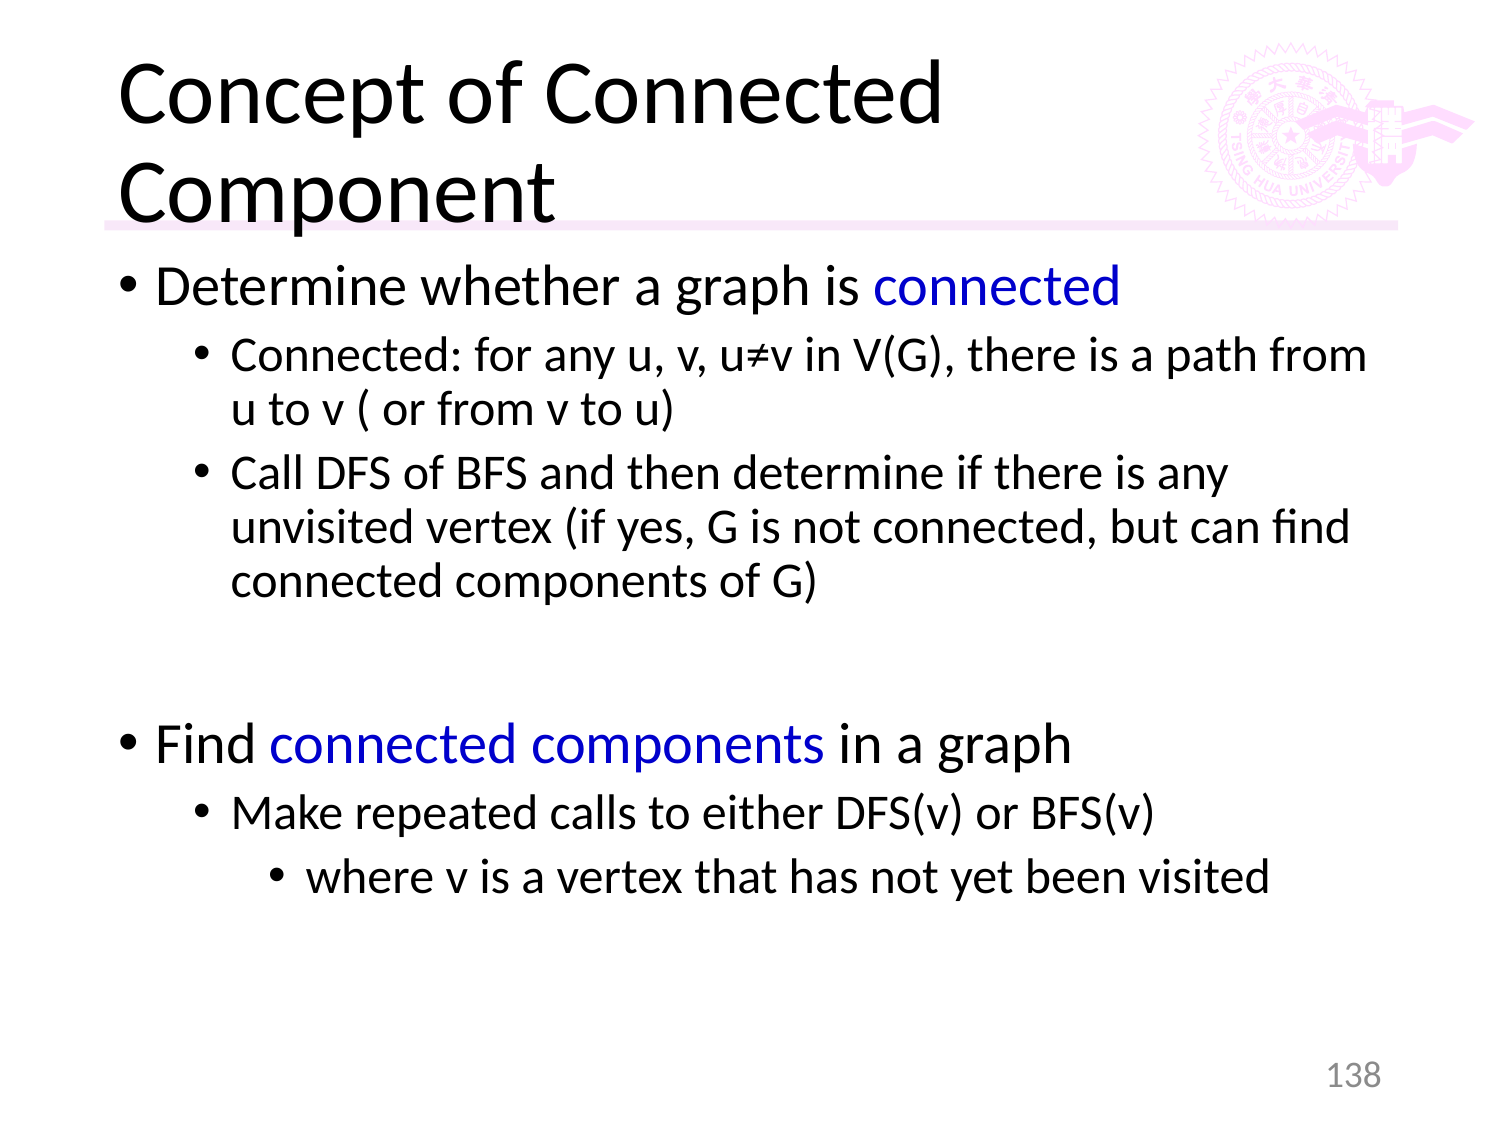

# Concept of Connected Component
Determine whether a graph is connected
Connected: for any u, v, u≠v in V(G), there is a path from u to v ( or from v to u)
Call DFS of BFS and then determine if there is any unvisited vertex (if yes, G is not connected, but can find connected components of G)

Find connected components in a graph
Make repeated calls to either DFS(v) or BFS(v)
where v is a vertex that has not yet been visited
138